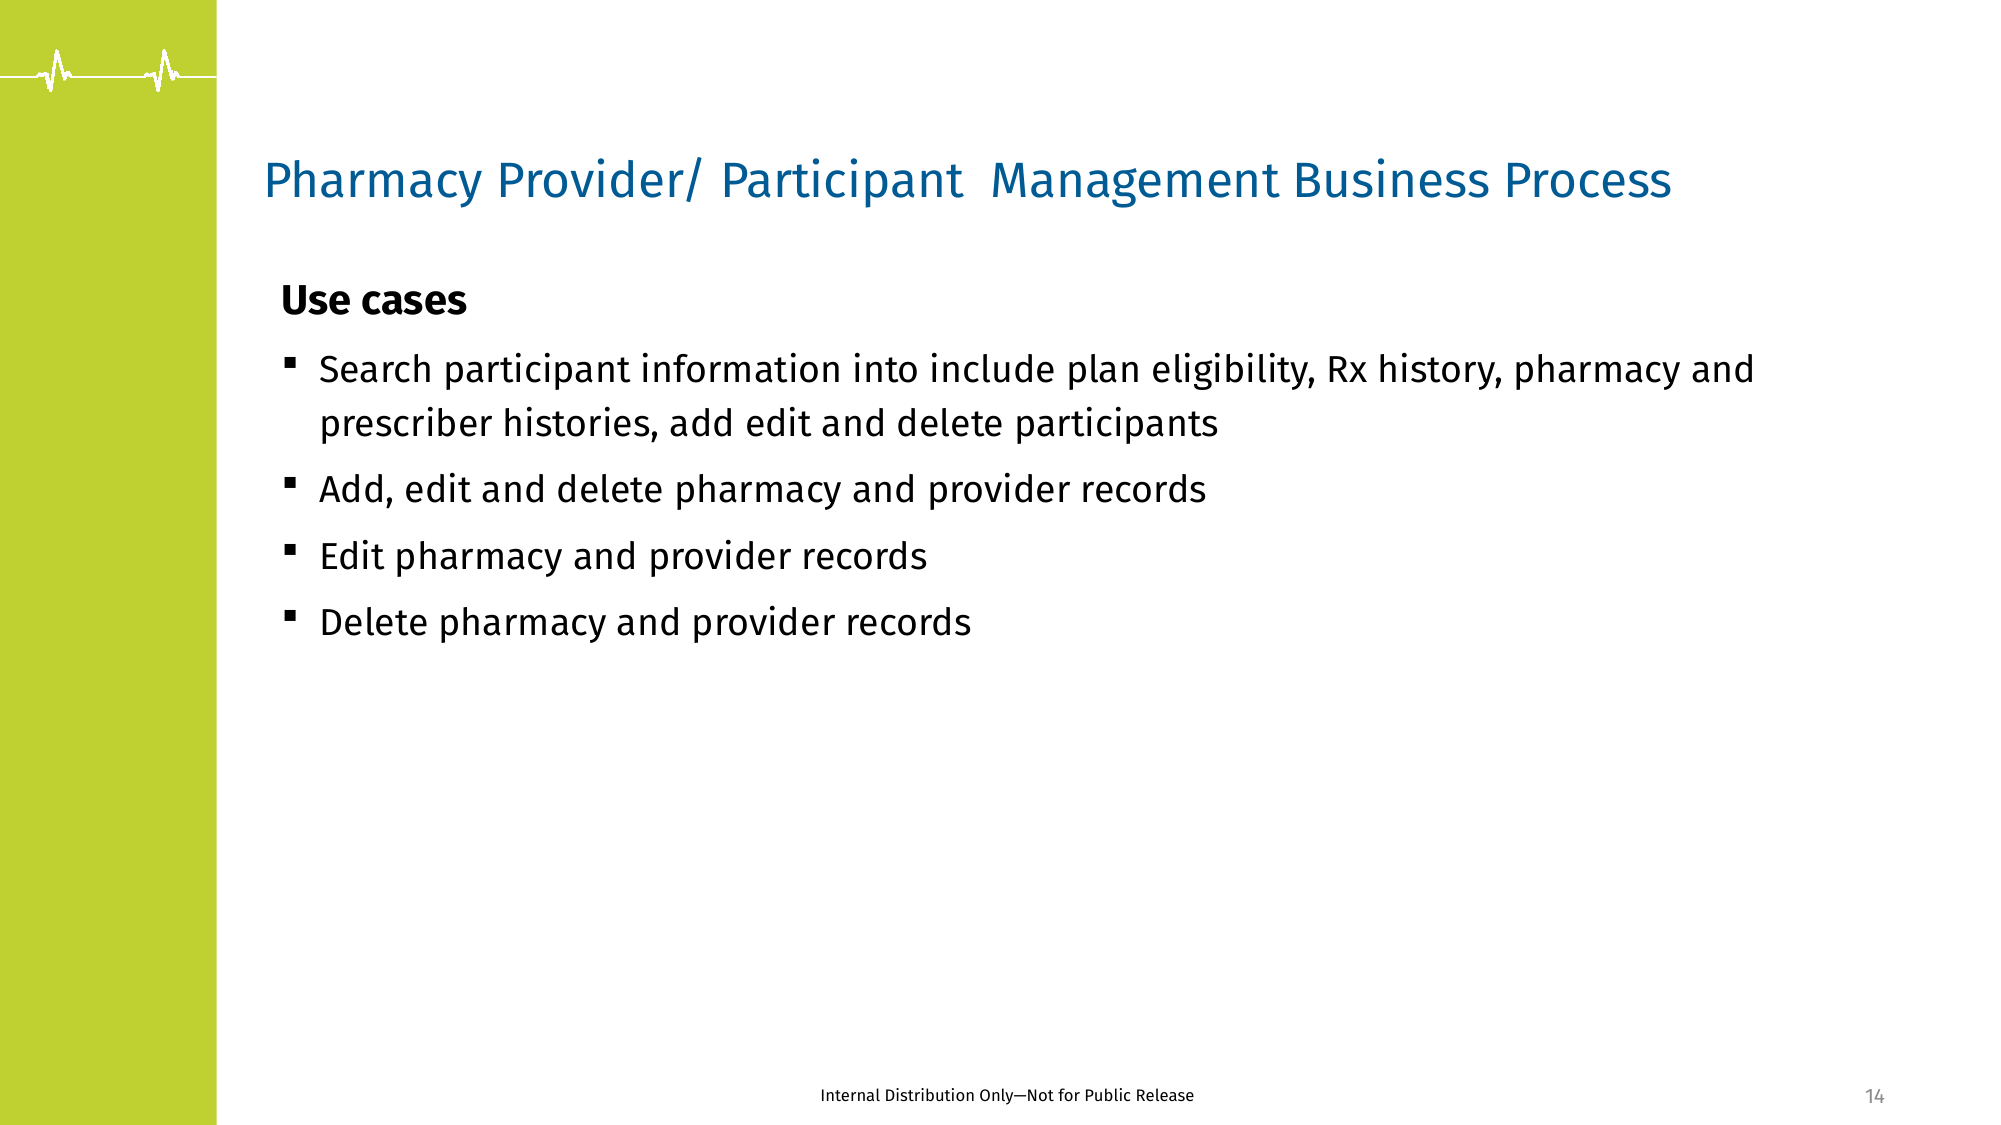

# Pharmacy Provider/ Participant  Management Business Process
Use cases
Search participant information into include plan eligibility, Rx history, pharmacy and prescriber histories, add edit and delete participants
Add, edit and delete pharmacy and provider records
Edit pharmacy and provider records
Delete pharmacy and provider records
14